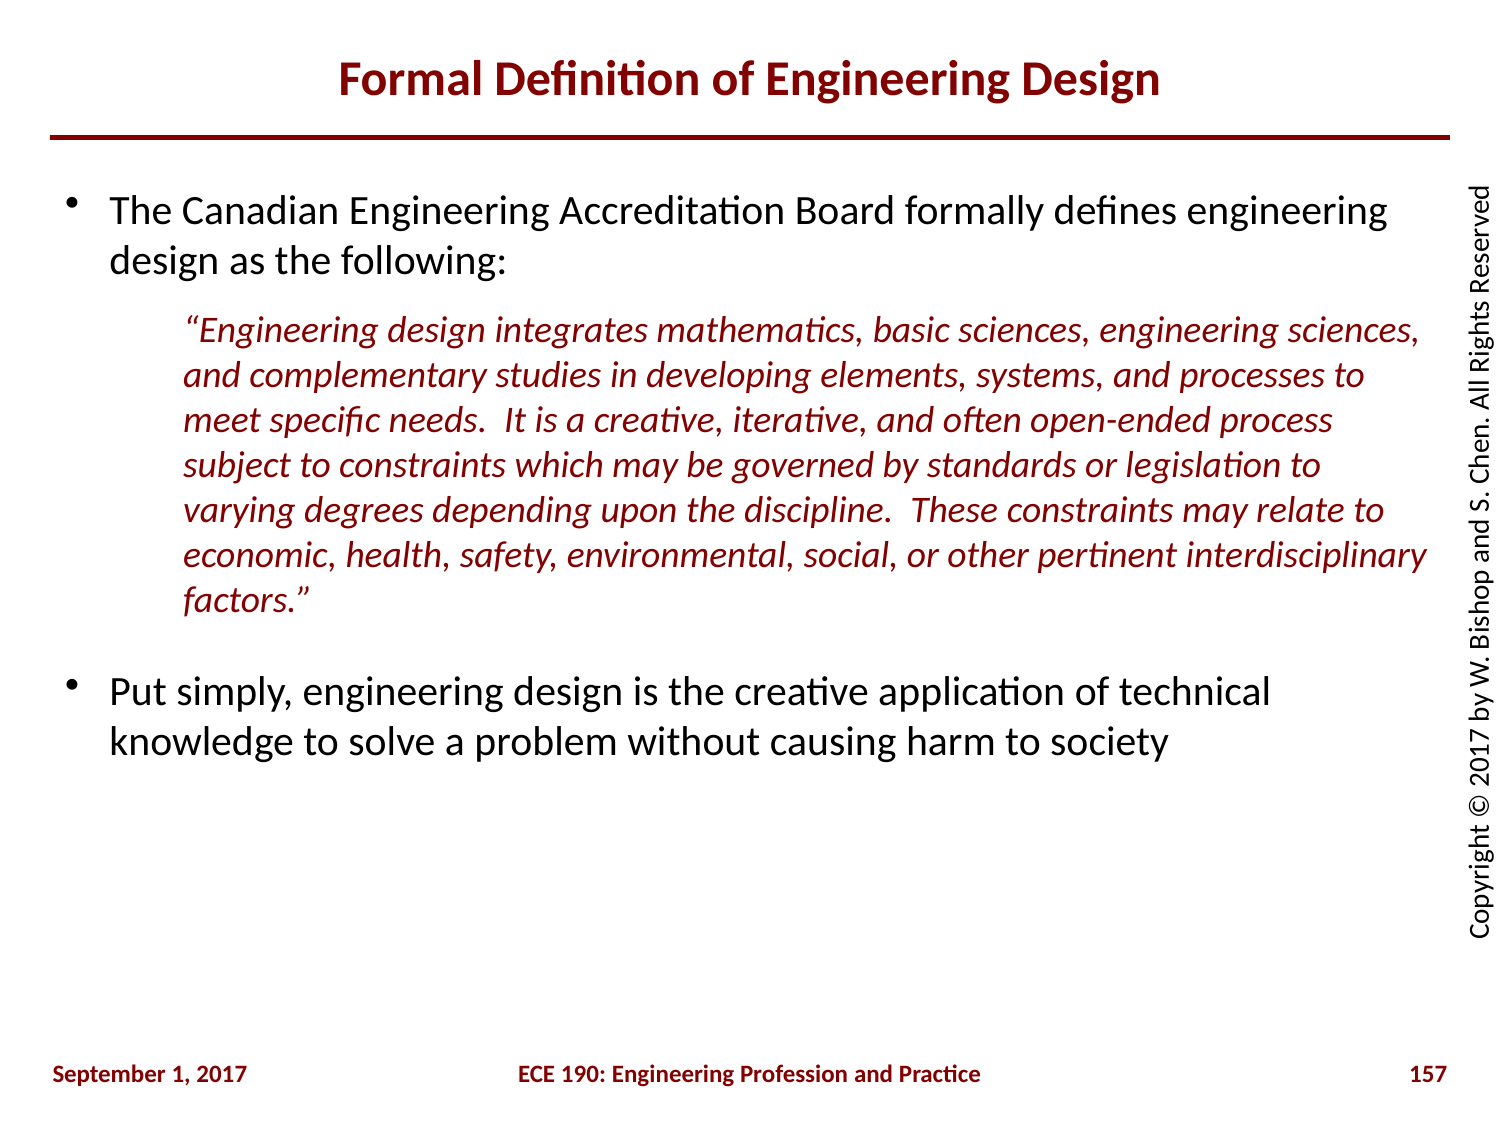

# Formal Definition of Engineering Design
The Canadian Engineering Accreditation Board formally defines engineering design as the following:
	“Engineering design integrates mathematics, basic sciences, engineering sciences, and complementary studies in developing elements, systems, and processes to meet specific needs.  It is a creative, iterative, and often open-ended process subject to constraints which may be governed by standards or legislation to varying degrees depending upon the discipline.  These constraints may relate to economic, health, safety, environmental, social, or other pertinent interdisciplinary factors.”
Put simply, engineering design is the creative application of technical knowledge to solve a problem without causing harm to society
September 1, 2017
ECE 190: Engineering Profession and Practice
157